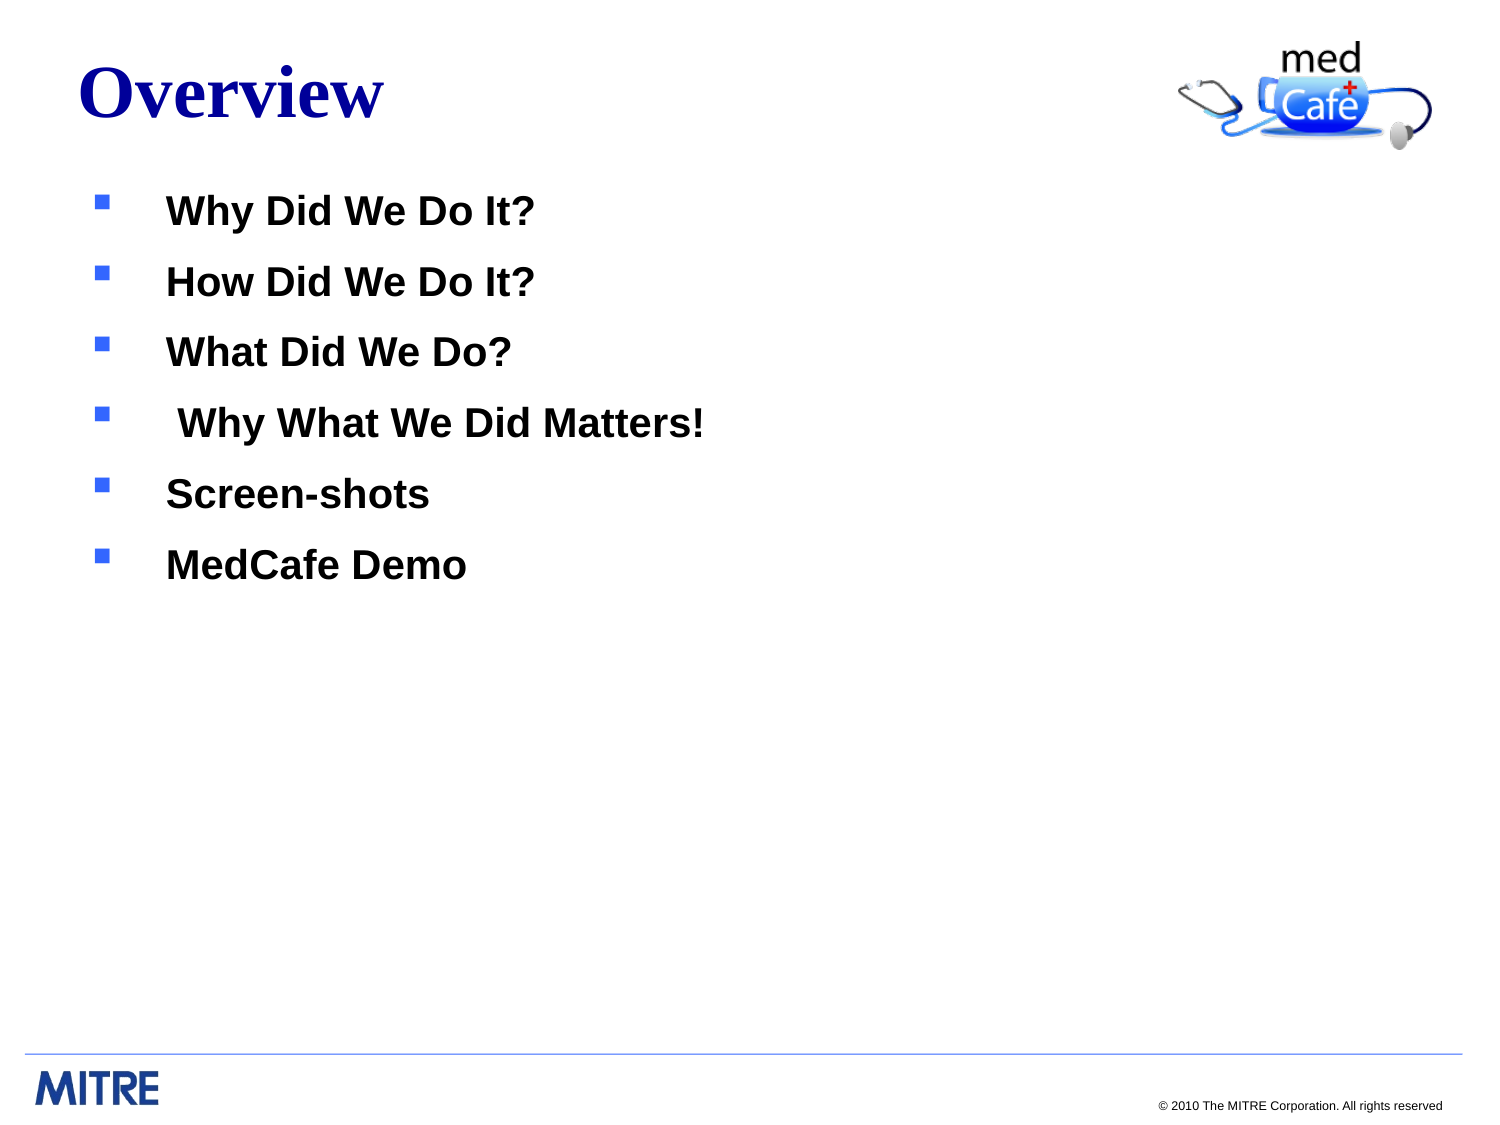

# Overview
Why Did We Do It?
How Did We Do It?
What Did We Do?
 Why What We Did Matters!
Screen-shots
MedCafe Demo